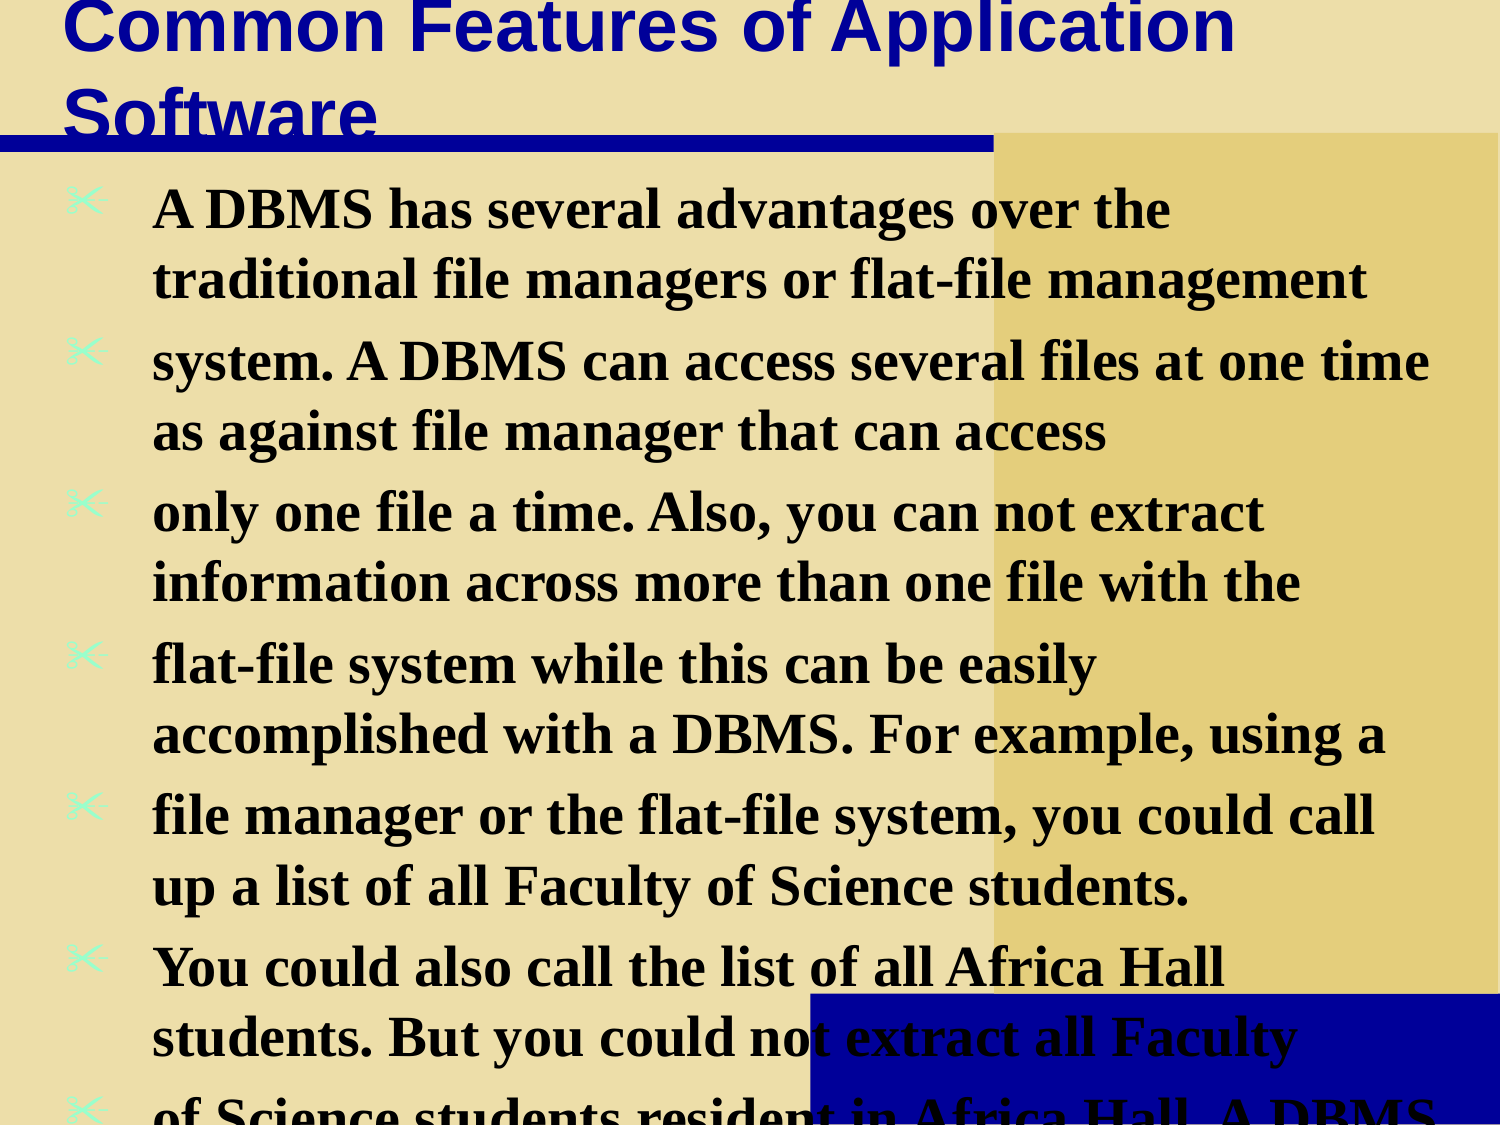

# Common Features of Application Software
A DBMS has several advantages over the traditional file managers or flat-file management
system. A DBMS can access several files at one time as against file manager that can access
only one file a time. Also, you can not extract information across more than one file with the
flat-file system while this can be easily accomplished with a DBMS. For example, using a
file manager or the flat-file system, you could call up a list of all Faculty of Science students.
You could also call the list of all Africa Hall students. But you could not extract all Faculty
of Science students resident in Africa Hall. A DBMS allows you to do that and even more.